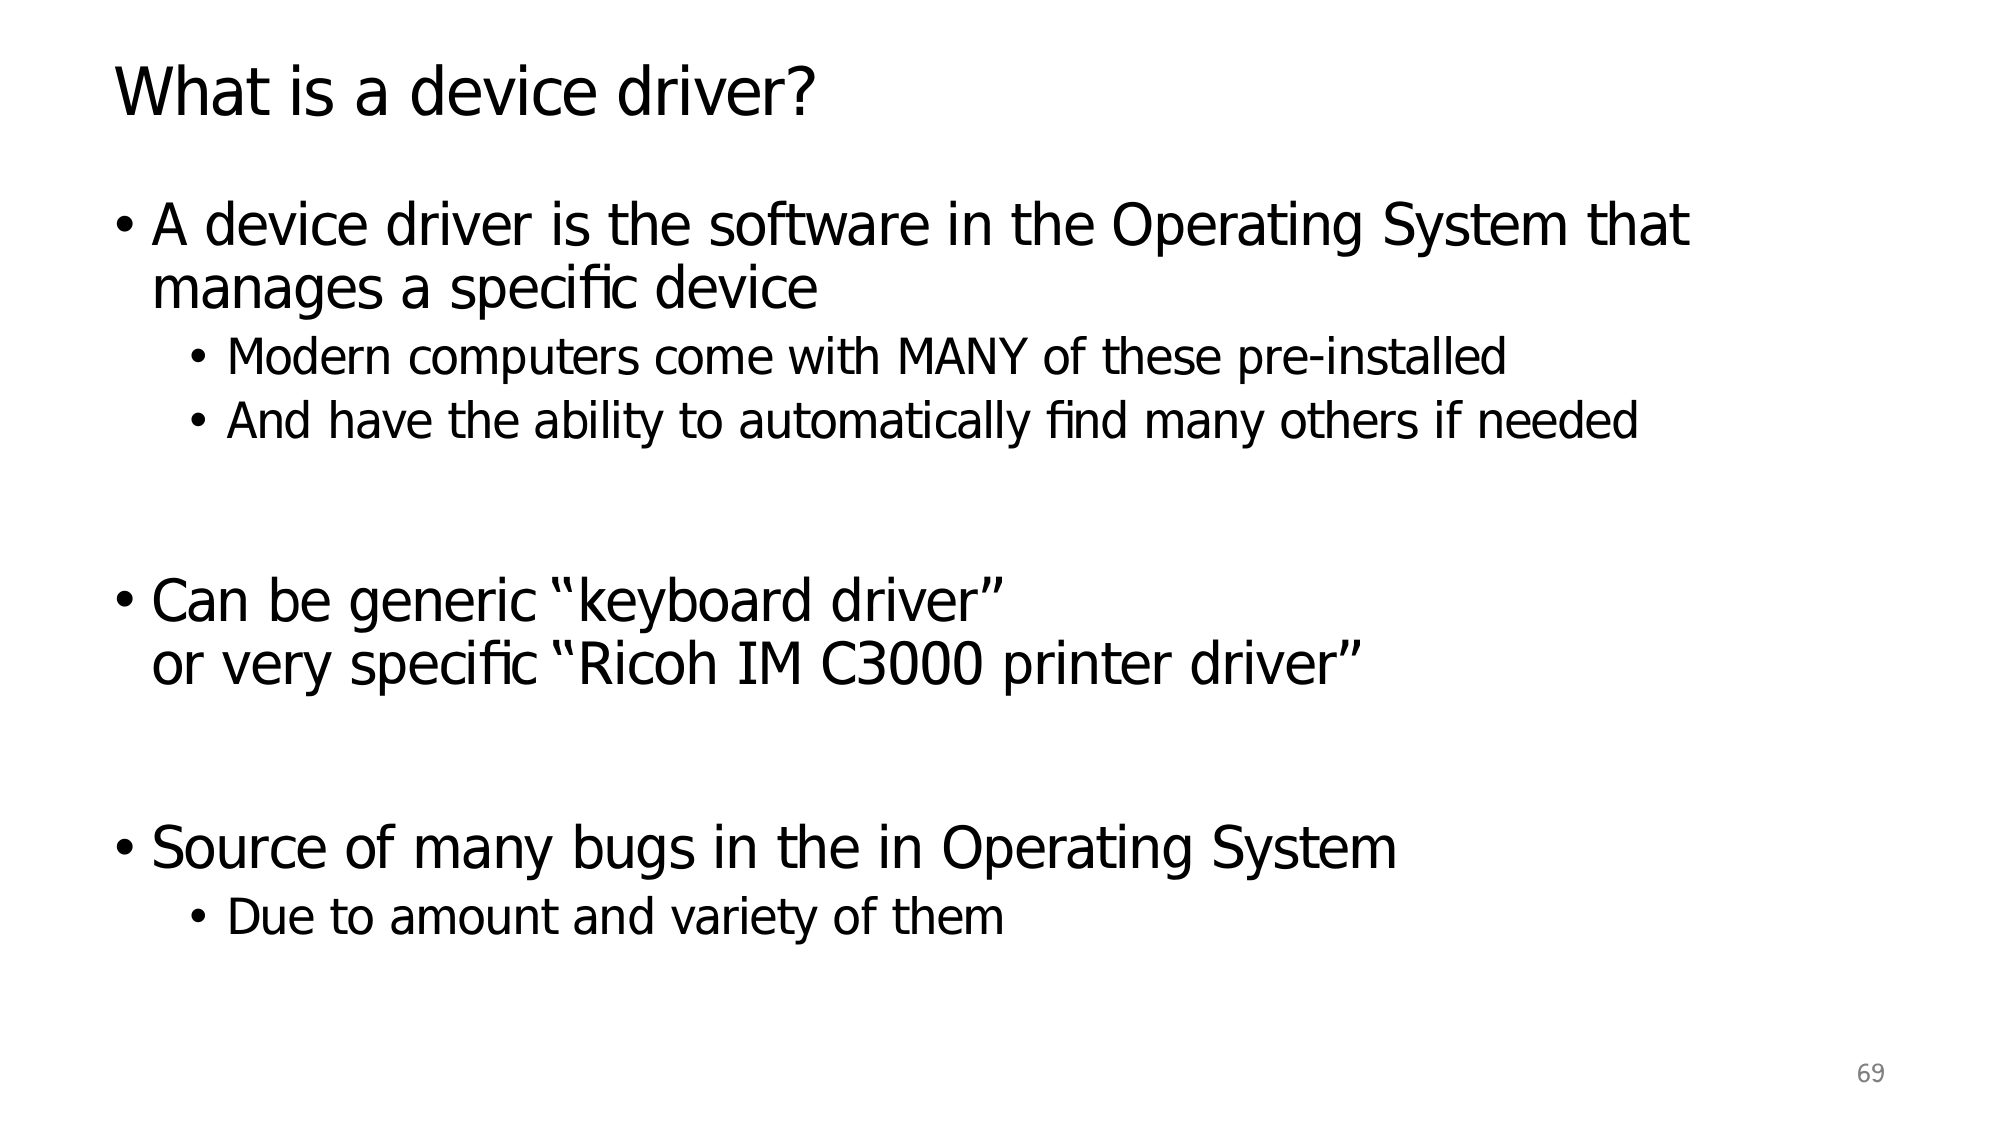

# What is a device driver?
A device driver is the software in the Operating System that manages a specific device
Modern computers come with MANY of these pre-installed
And have the ability to automatically find many others if needed

Can be generic “keyboard driver”
or very specific “Ricoh IM C3000 printer driver”

Source of many bugs in the in Operating System
Due to amount and variety of them
69